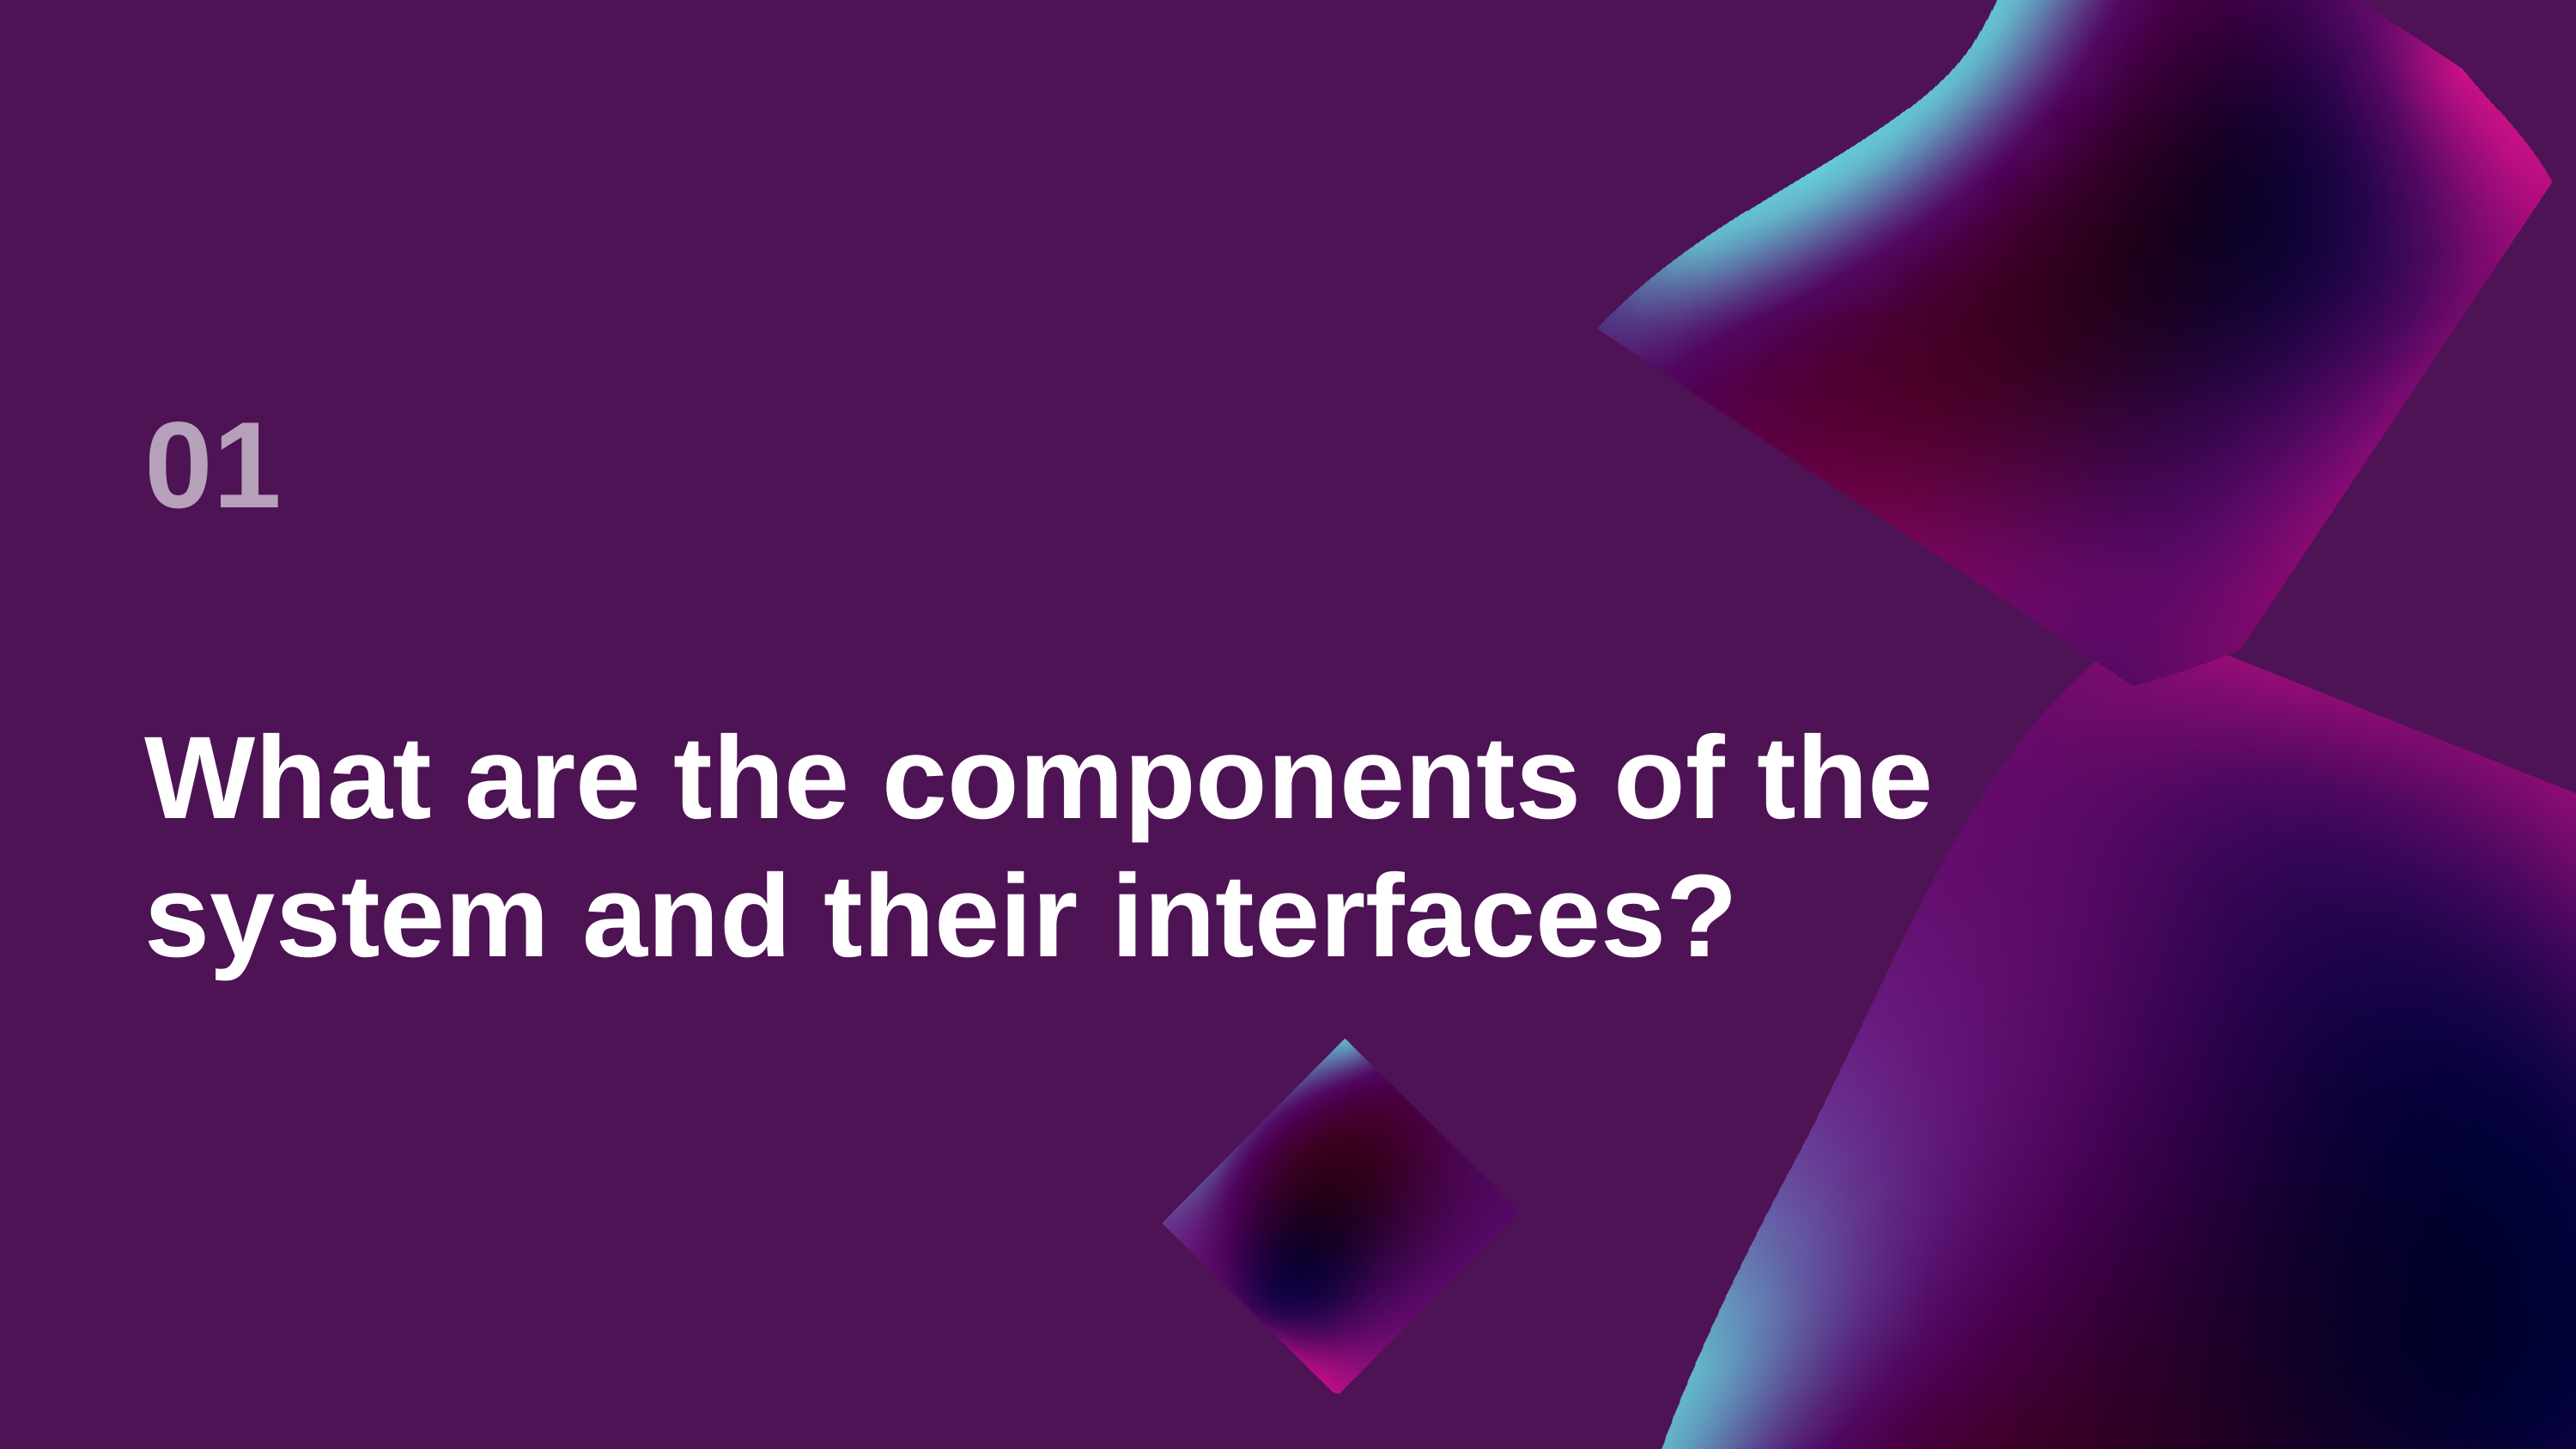

01
What are the components of the system and their interfaces?